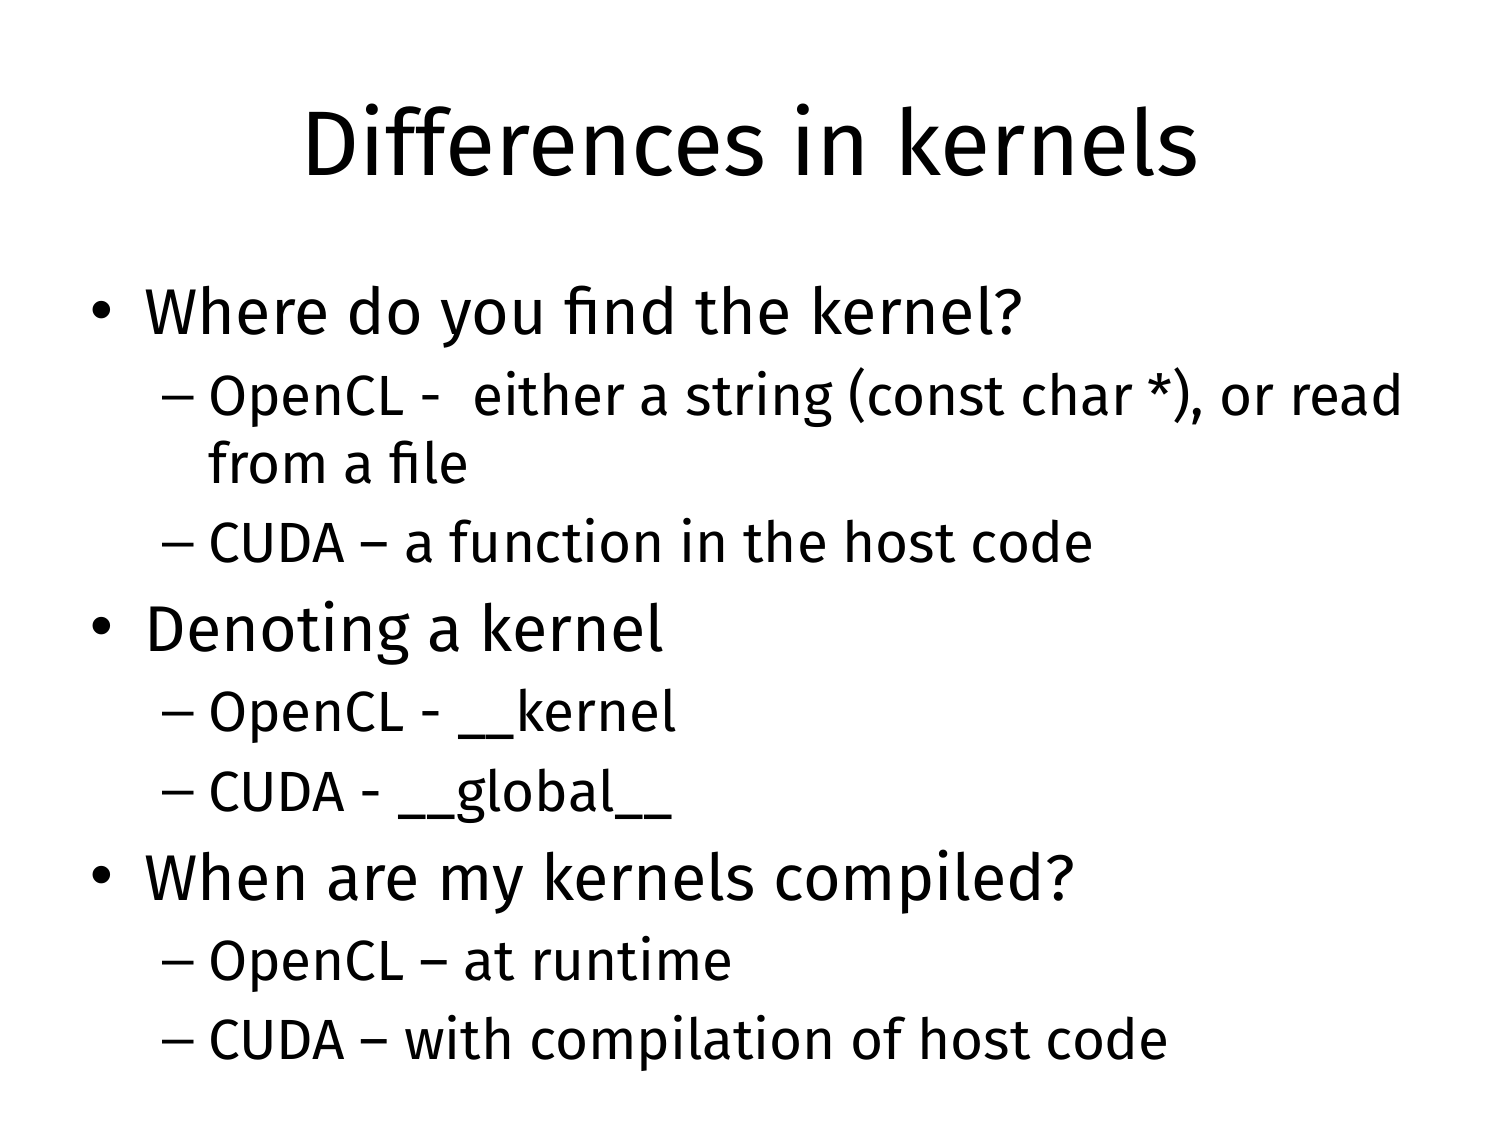

# Differences in kernels
Where do you find the kernel?
OpenCL -  either a string (const char *), or read from a file
CUDA – a function in the host code
Denoting a kernel
OpenCL - __kernel
CUDA - __global__
When are my kernels compiled?
OpenCL – at runtime
CUDA – with compilation of host code